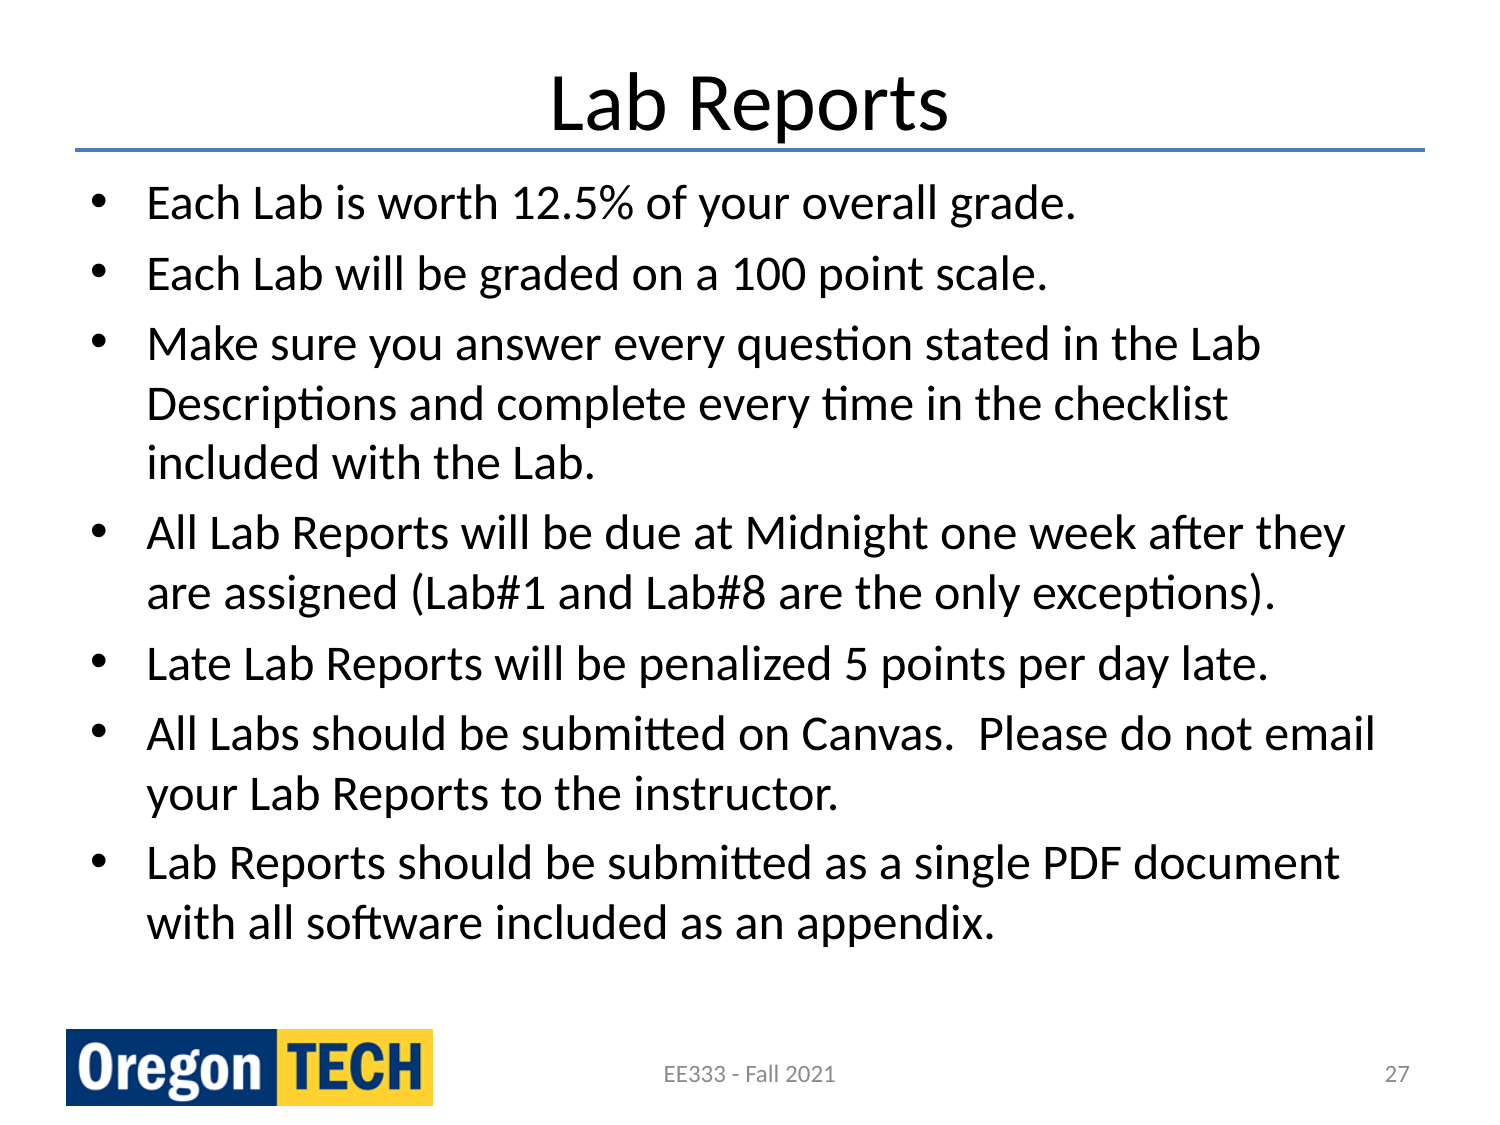

# Lab Reports
Each Lab is worth 12.5% of your overall grade.
Each Lab will be graded on a 100 point scale.
Make sure you answer every question stated in the Lab Descriptions and complete every time in the checklist included with the Lab.
All Lab Reports will be due at Midnight one week after they are assigned (Lab#1 and Lab#8 are the only exceptions).
Late Lab Reports will be penalized 5 points per day late.
All Labs should be submitted on Canvas.  Please do not email your Lab Reports to the instructor.
Lab Reports should be submitted as a single PDF document with all software included as an appendix.
EE333 - Fall 2021
27